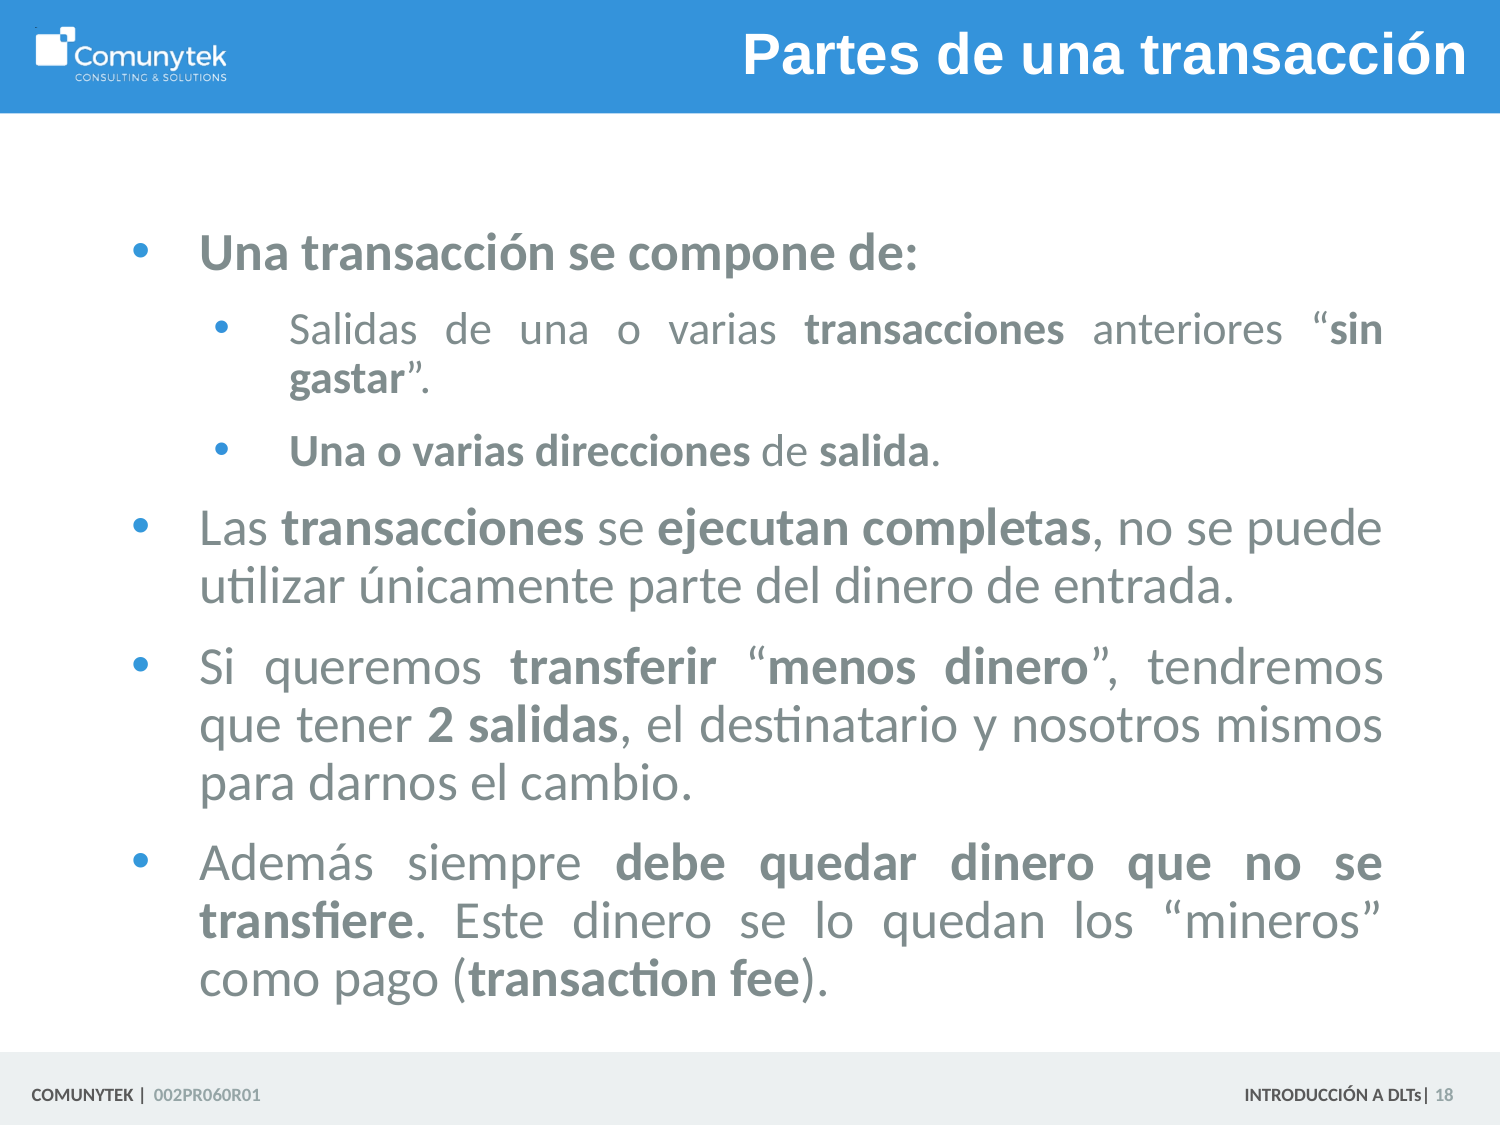

# Partes de una transacción
Una transacción se compone de:
Salidas de una o varias transacciones anteriores “sin gastar”.
Una o varias direcciones de salida.
Las transacciones se ejecutan completas, no se puede utilizar únicamente parte del dinero de entrada.
Si queremos transferir “menos dinero”, tendremos que tener 2 salidas, el destinatario y nosotros mismos para darnos el cambio.
Además siempre debe quedar dinero que no se transfiere. Este dinero se lo quedan los “mineros” como pago (transaction fee).

 18